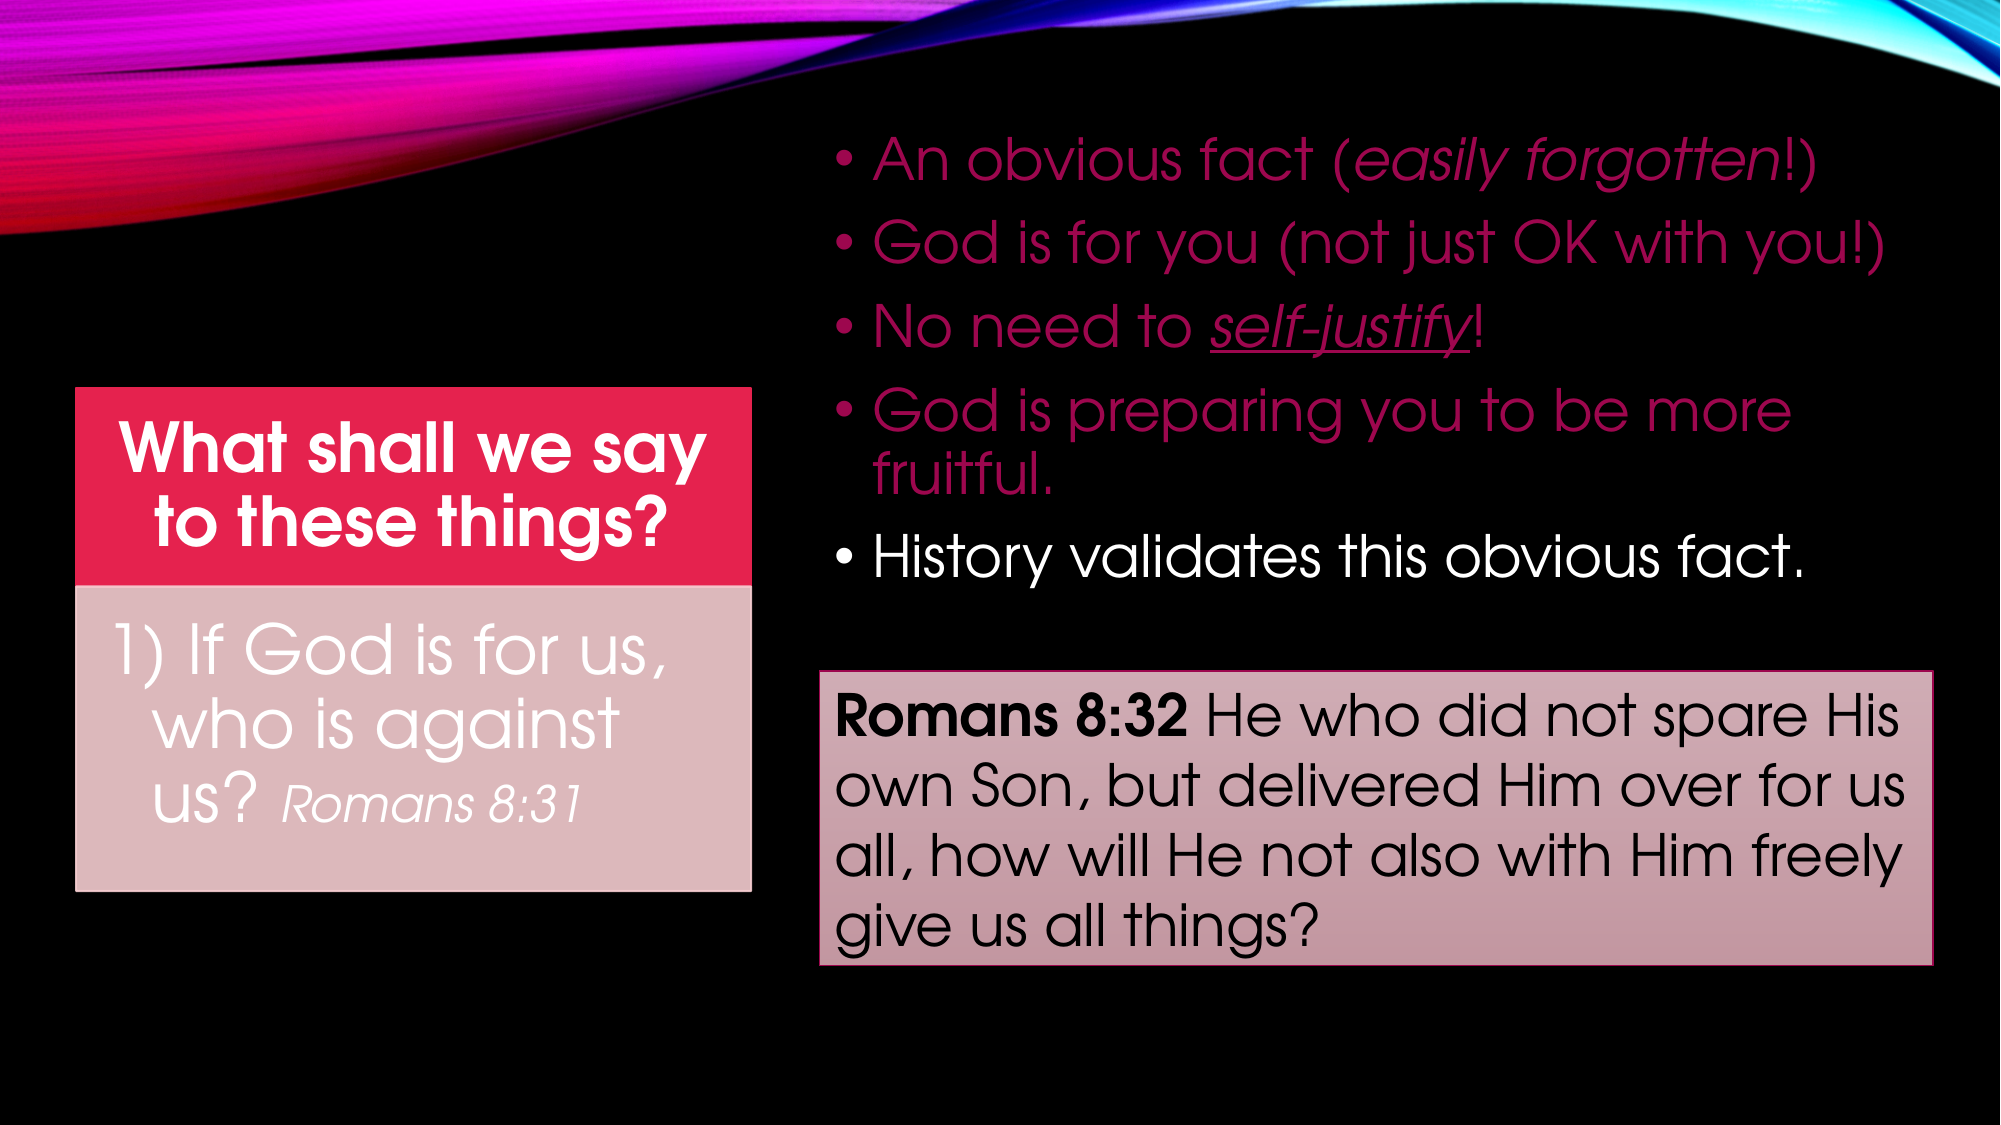

An obvious fact (easily forgotten!)
God is for you (not just OK with you!)
No need to self-justify!
God is preparing you to be more fruitful.
History validates this obvious fact.
What shall we say to these things?
1) If God is for us, who is against us? Romans 8:31
Romans 8:32 He who did not spare His own Son, but delivered Him over for us all, how will He not also with Him freely give us all things?